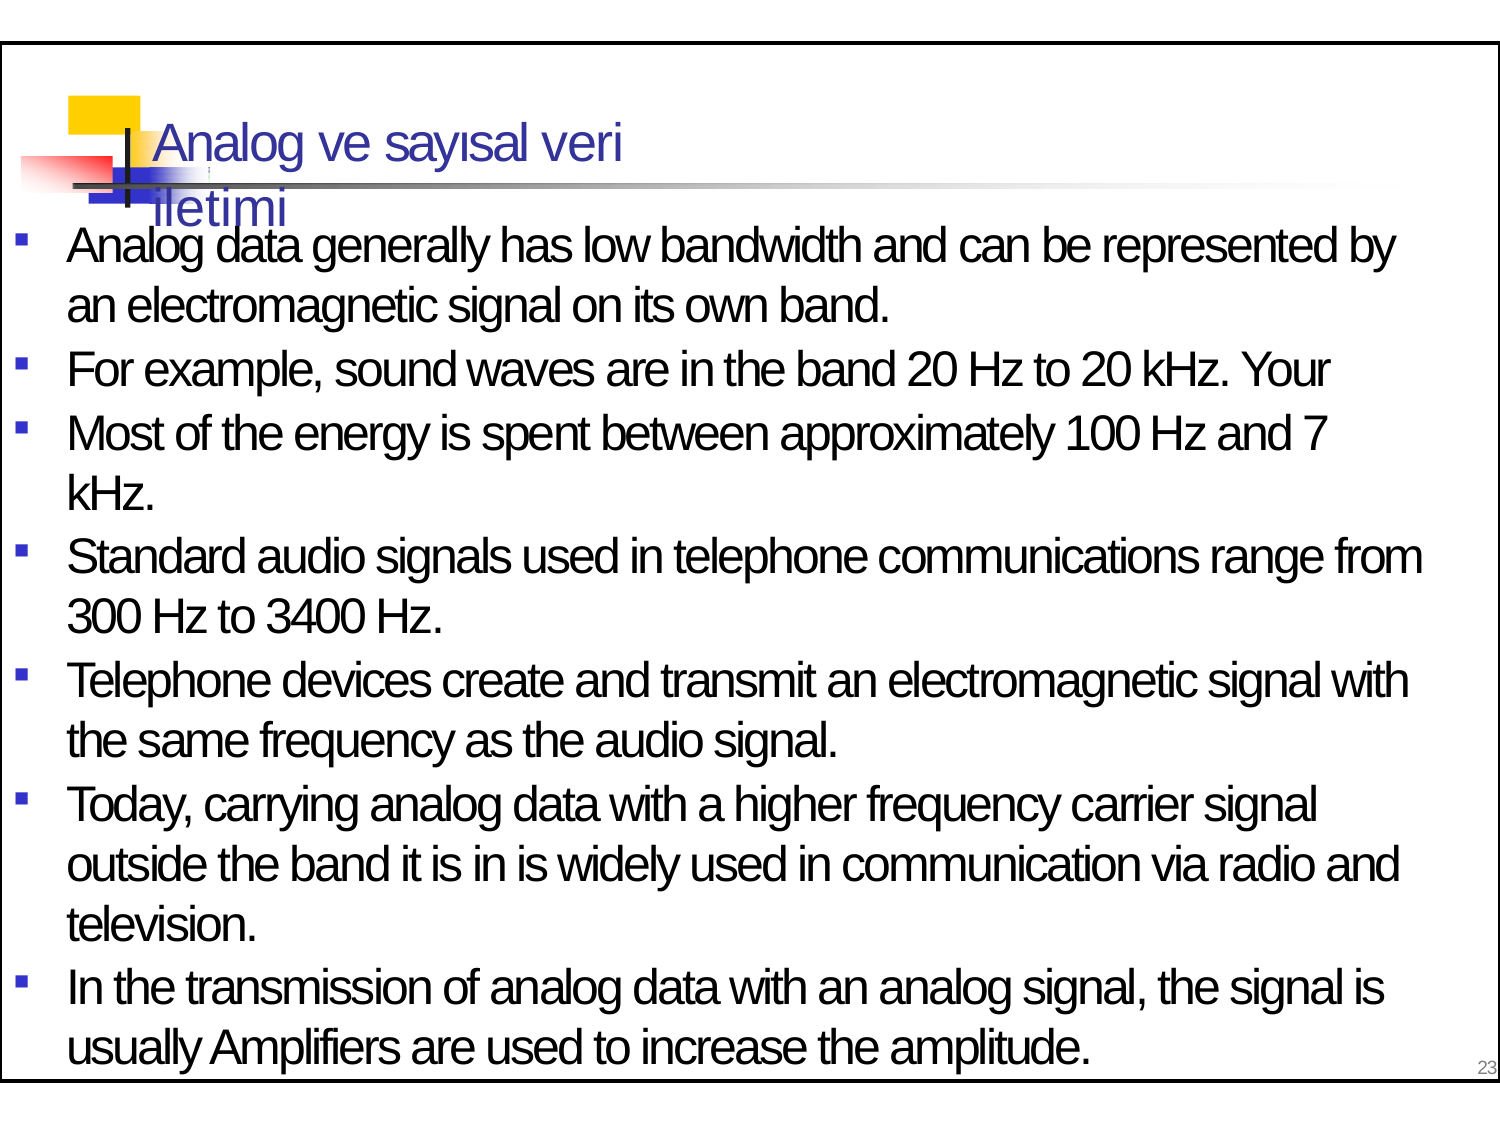

# Analog ve sayısal veri iletimi

Analog data generally has low bandwidth and can be represented by an electromagnetic signal on its own band.
For example, sound waves are in the band 20 Hz to 20 kHz. Your
Most of the energy is spent between approximately 100 Hz and 7 kHz.
Standard audio signals used in telephone communications range from 300 Hz to 3400 Hz.
Telephone devices create and transmit an electromagnetic signal with the same frequency as the audio signal.
Today, carrying analog data with a higher frequency carrier signal outside the band it is in is widely used in communication via radio and television.
In the transmission of analog data with an analog signal, the signal is usually Amplifiers are used to increase the amplitude.
23